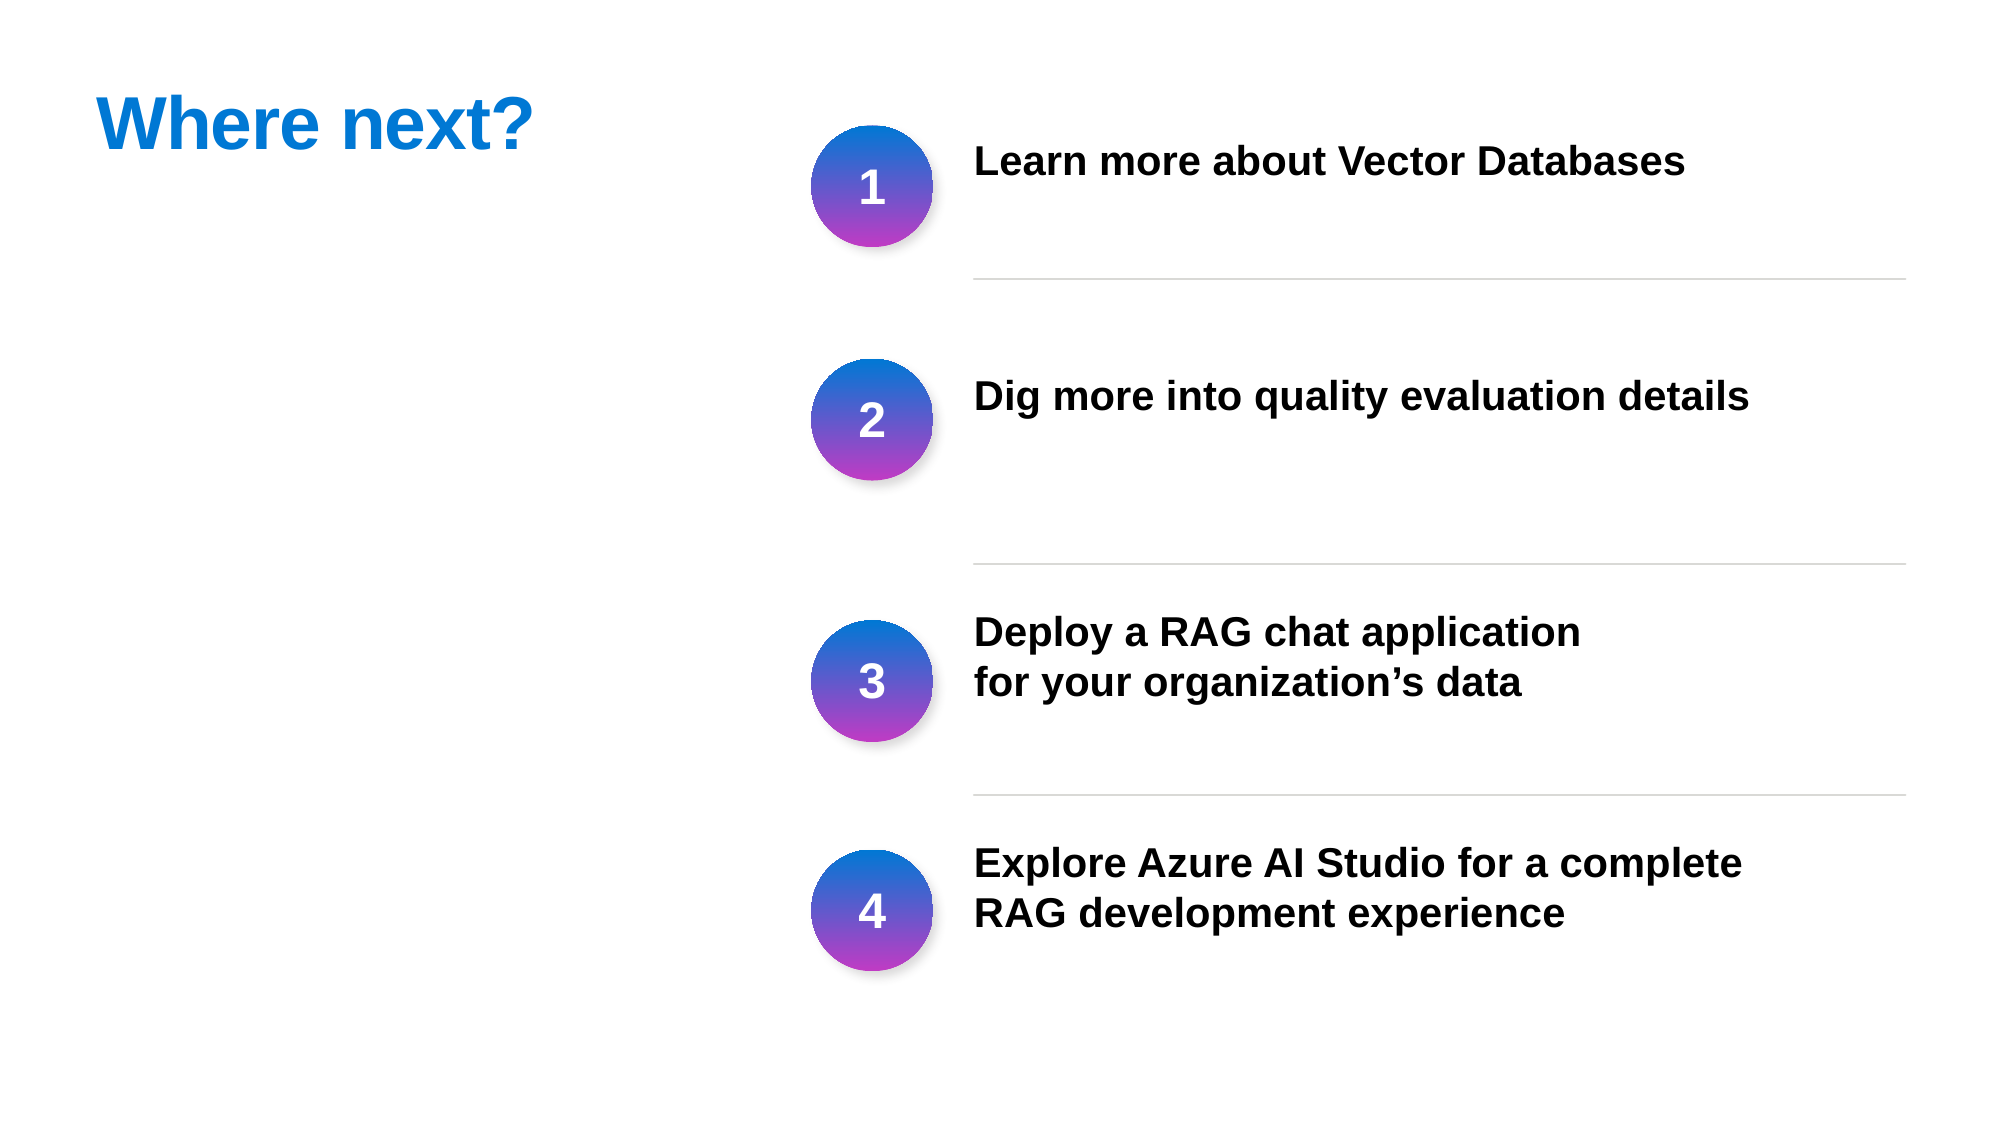

# Where next?
1
2
3
4
Learn more about Vector Databases
aka.ms/AzureAISearch
Dig more into quality evaluation details
aka.ms/ragrelevance
Deploy a RAG chat application for your organization’s data
aka.ms/azai/python
Explore Azure AI Studio for a complete RAG development experience
aka.ms/AzureAIStudio